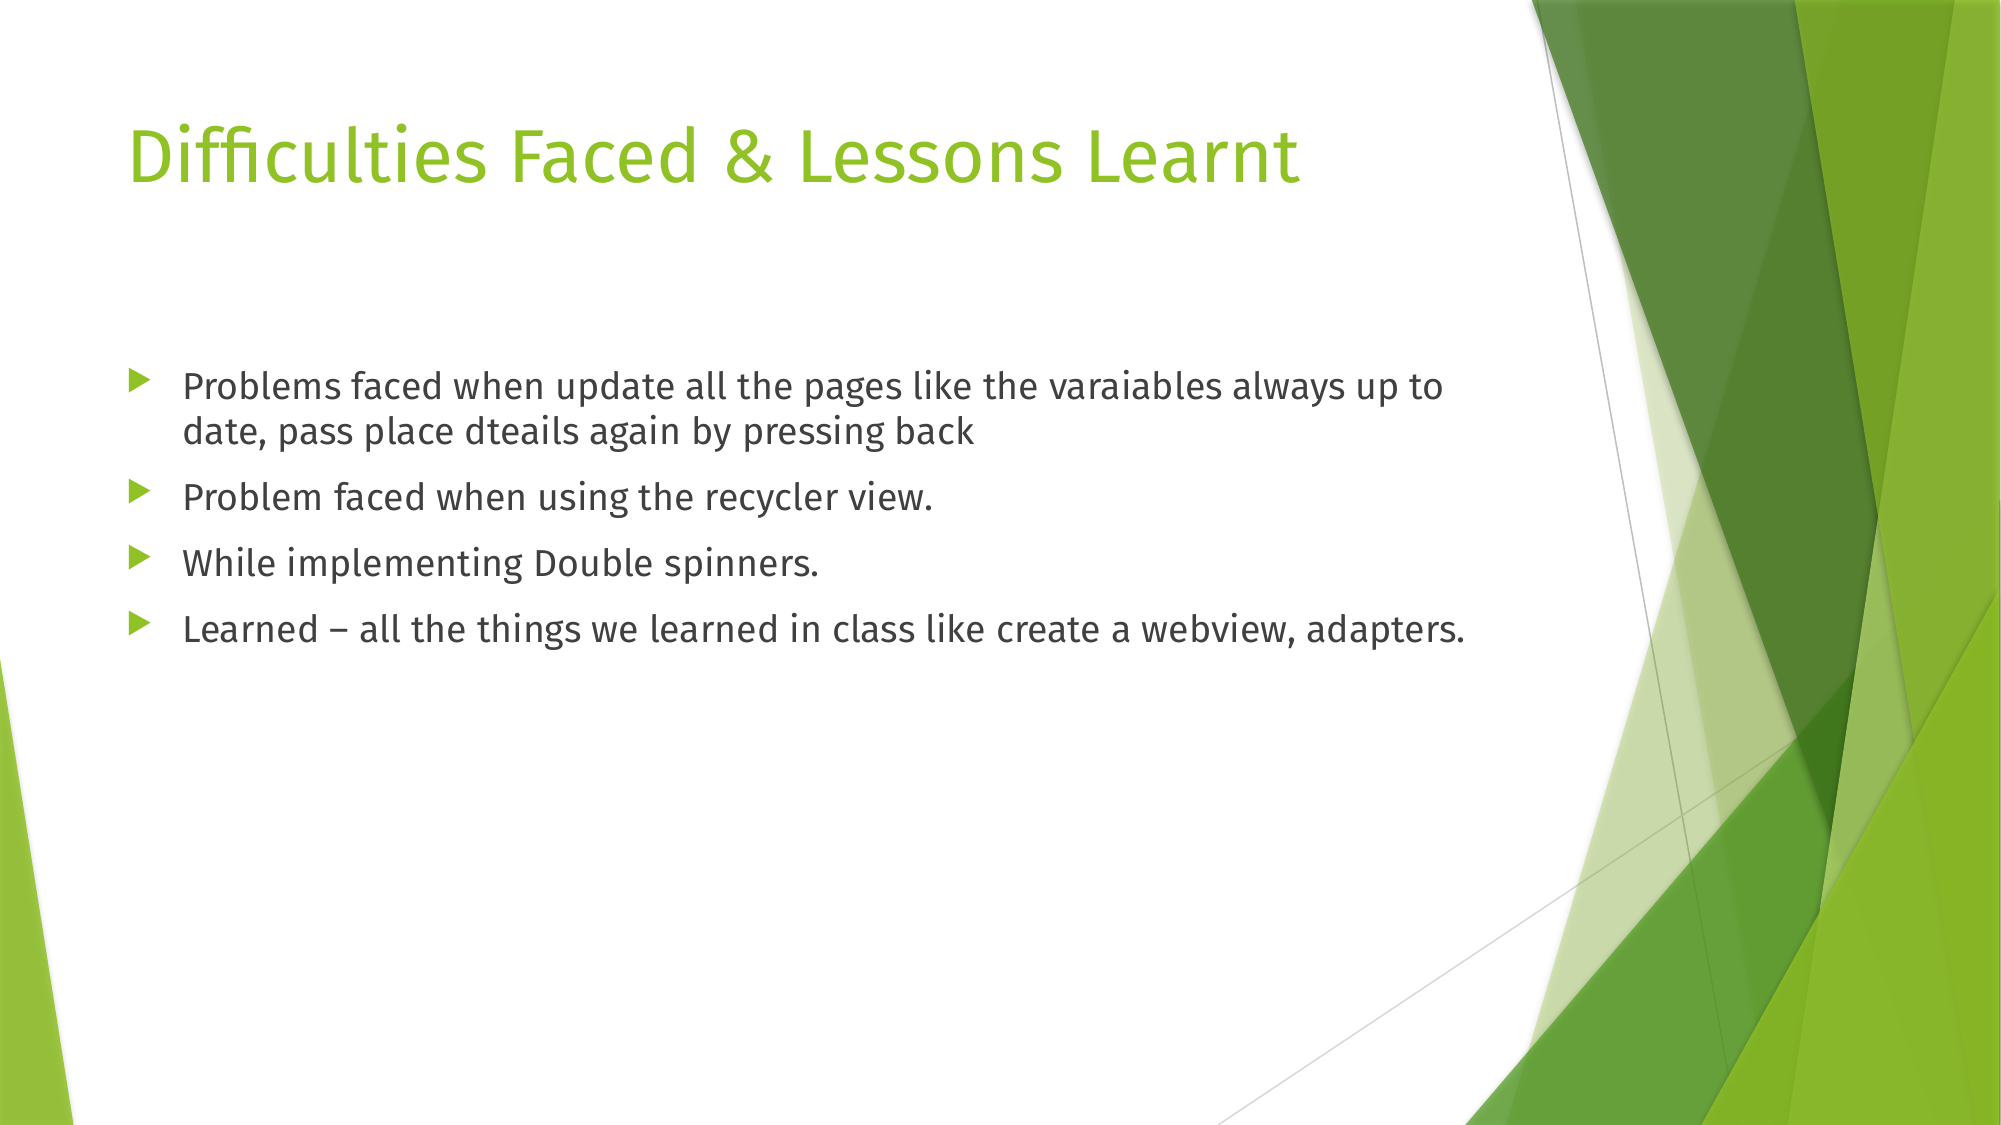

# Difficulties Faced & Lessons Learnt
Problems faced when update all the pages like the varaiables always up to date, pass place dteails again by pressing back
Problem faced when using the recycler view.
While implementing Double spinners.
Learned – all the things we learned in class like create a webview, adapters.